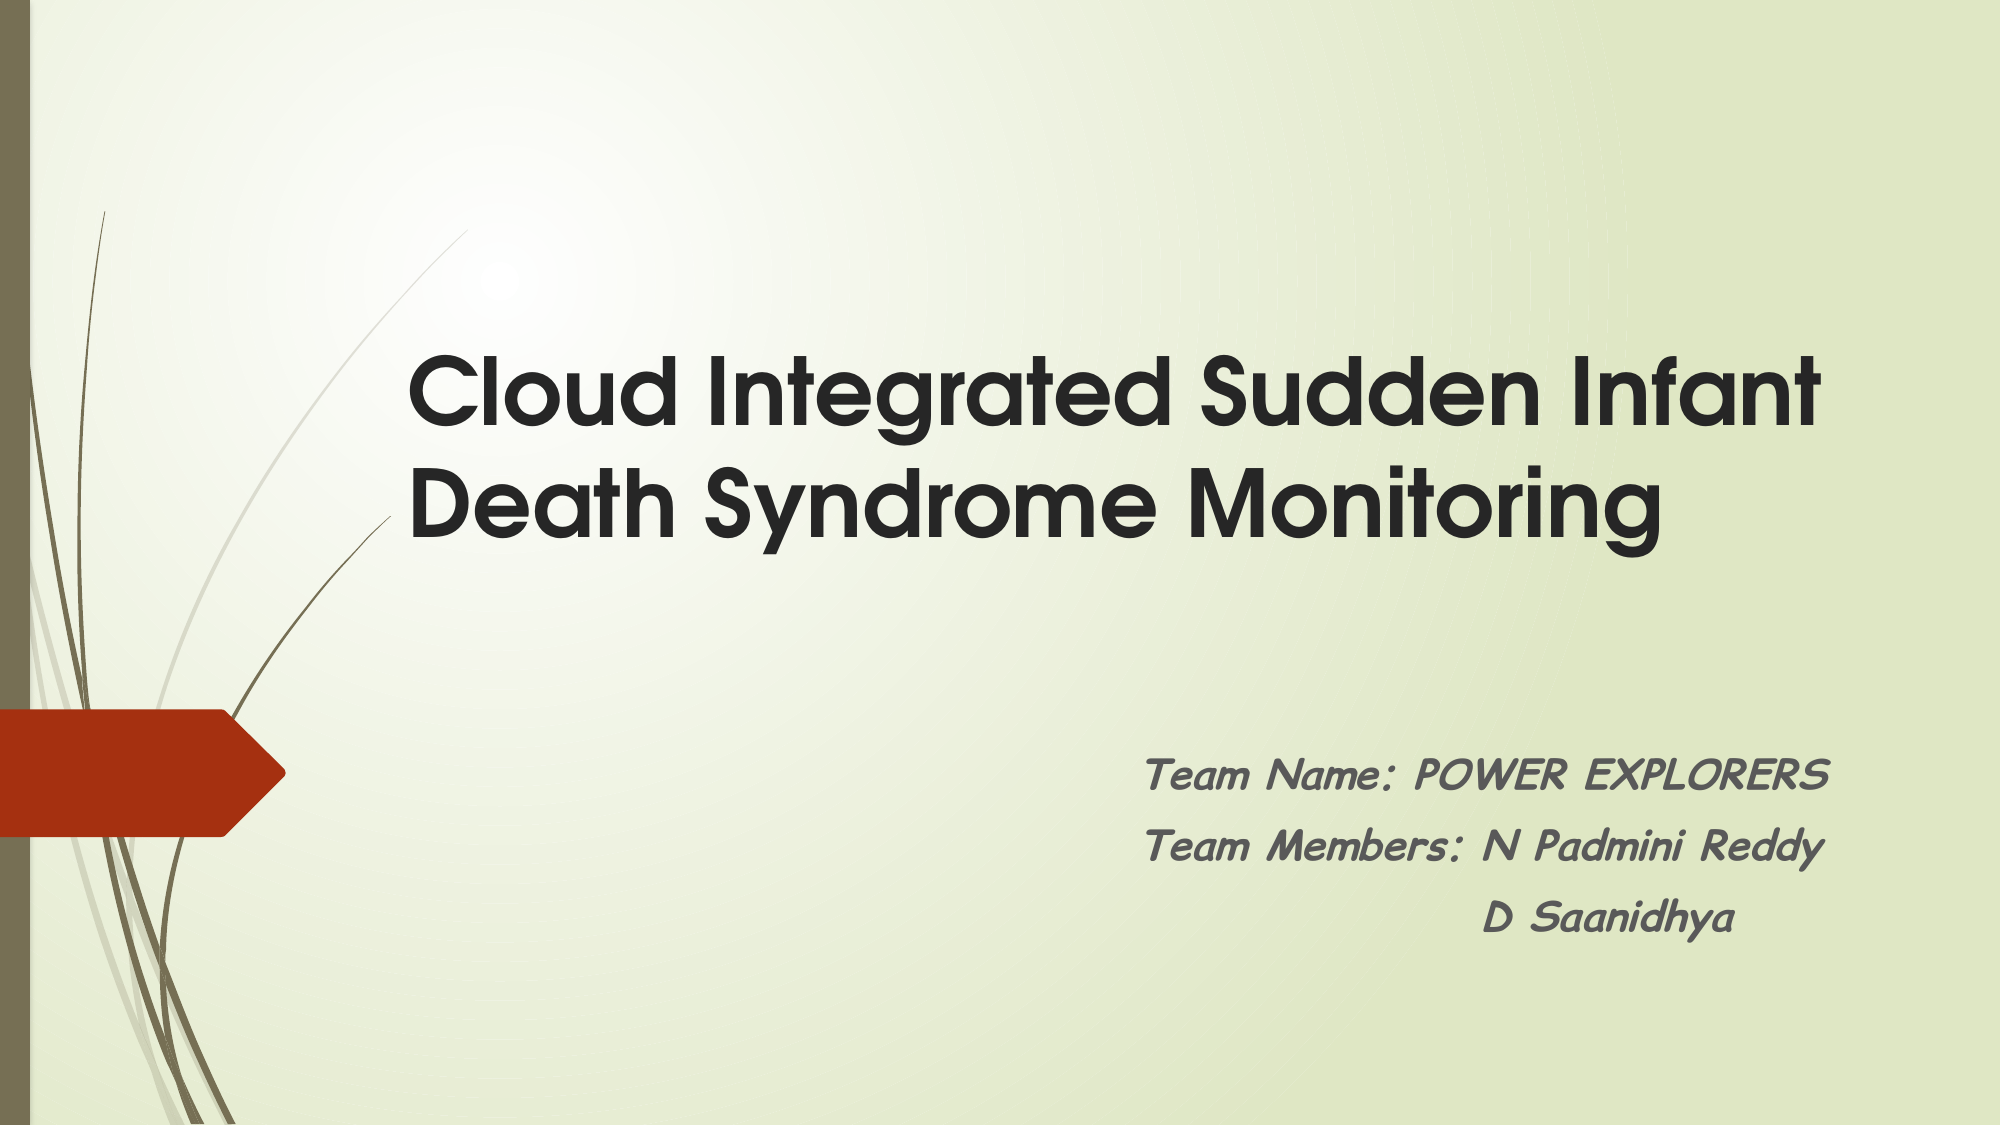

# Cloud Integrated Sudden Infant Death Syndrome Monitoring
Team Name: POWER EXPLORERS
Team Members: N Padmini Reddy
                   D Saanidhya